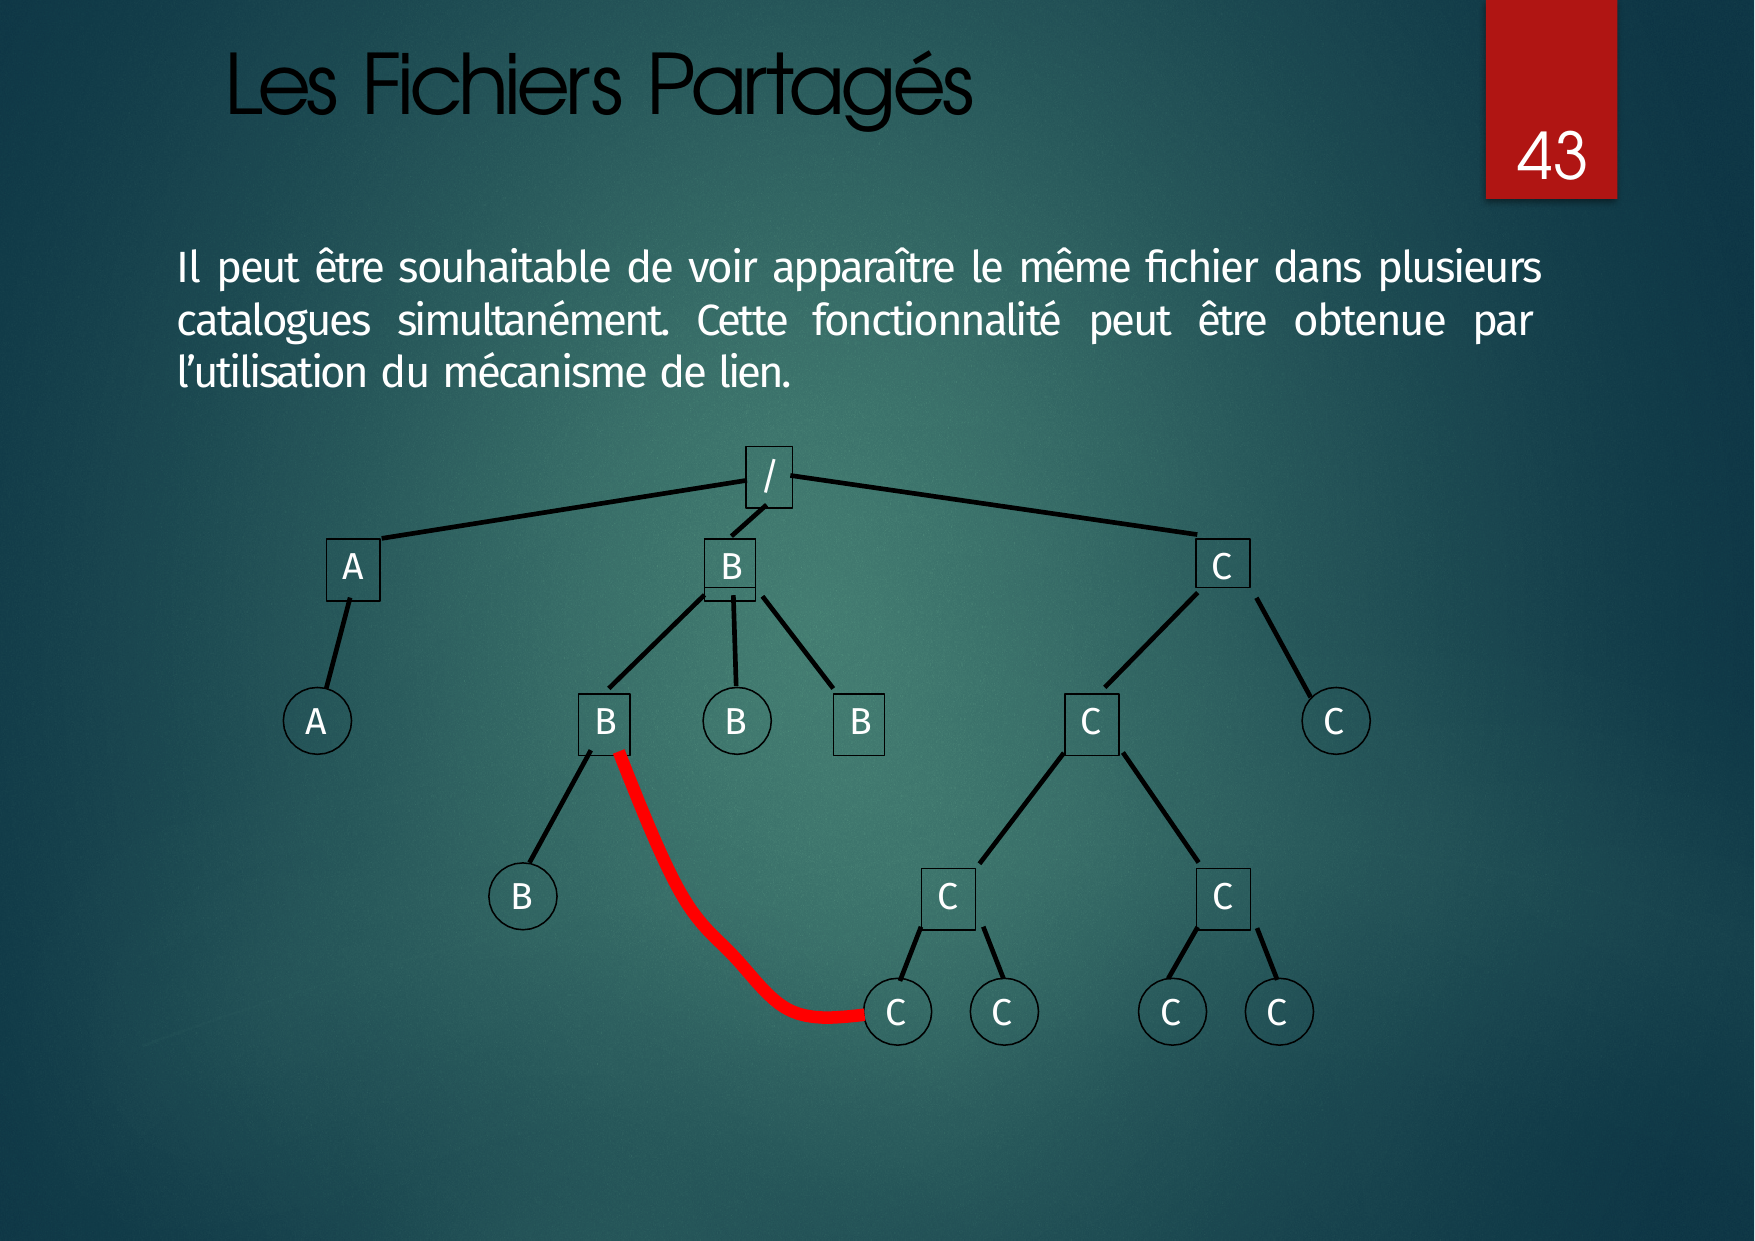

# Les Fichiers Partagés
43
Il peut être souhaitable de voir apparaître le même fichier dans plusieurs  catalogues simultanément. Cette fonctionnalité peut être obtenue par  l’utilisation du mécanisme de lien.

/

B
C
A

A
B
C
B
B
C

C
C
B

C
C
C
C